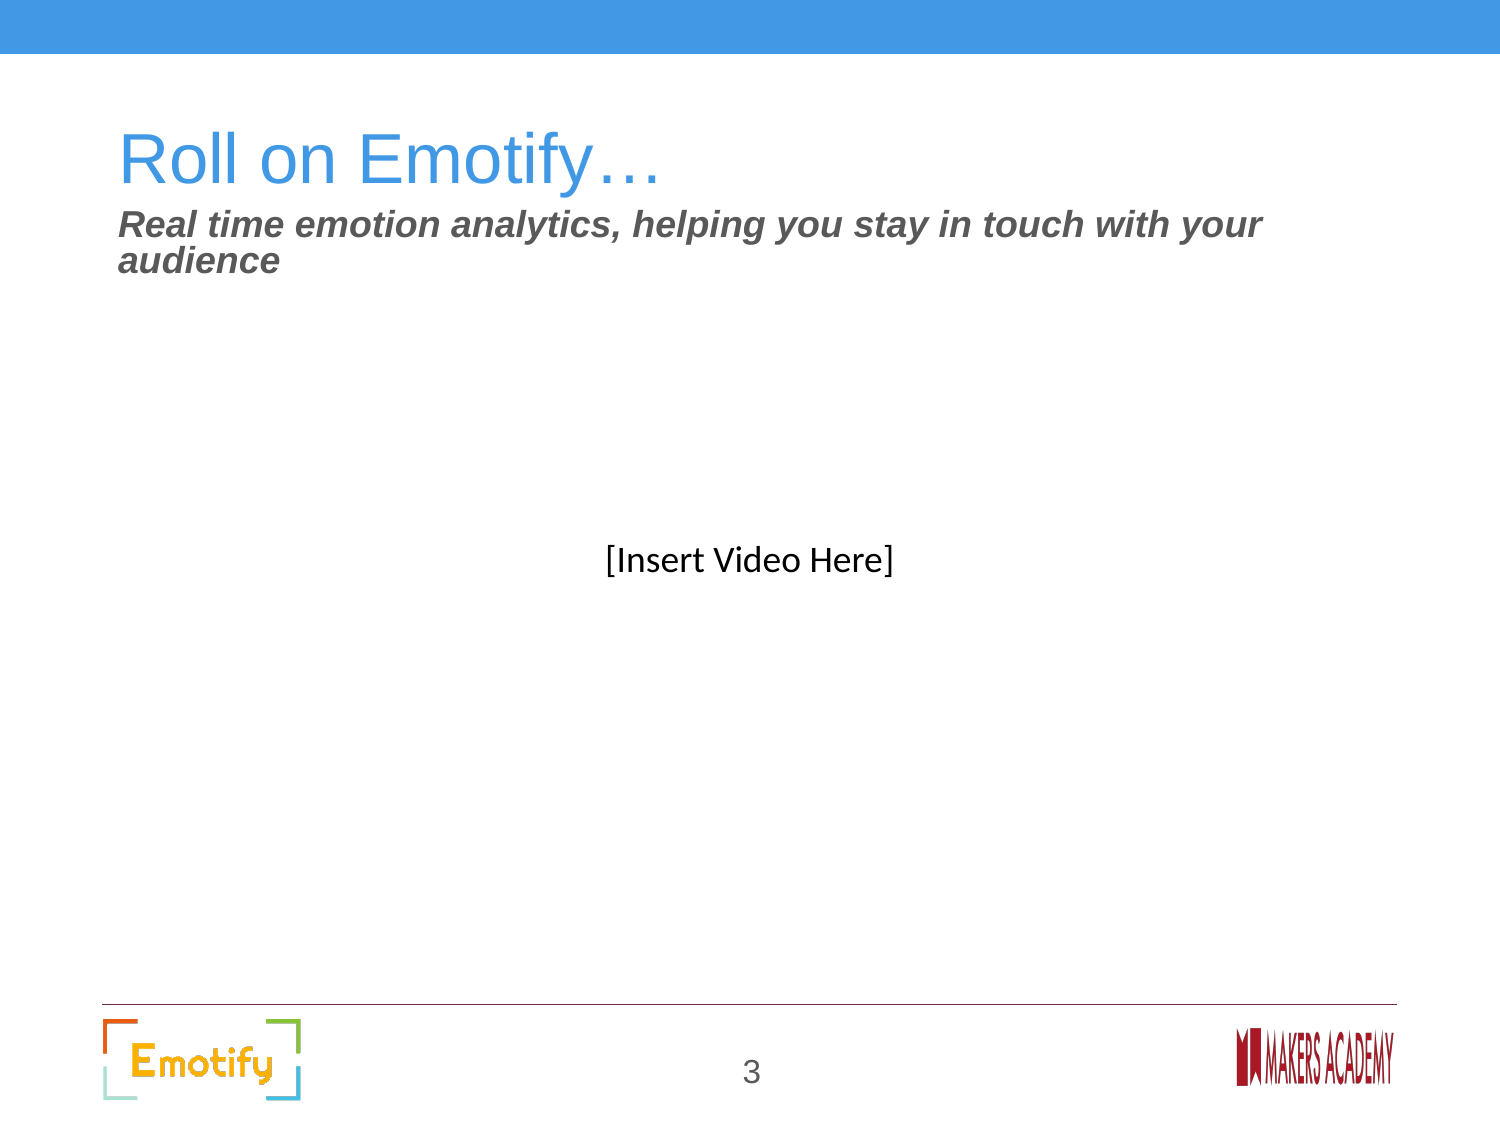

# Roll on Emotify…
Real time emotion analytics, helping you stay in touch with your audience
[Insert Video Here]
3